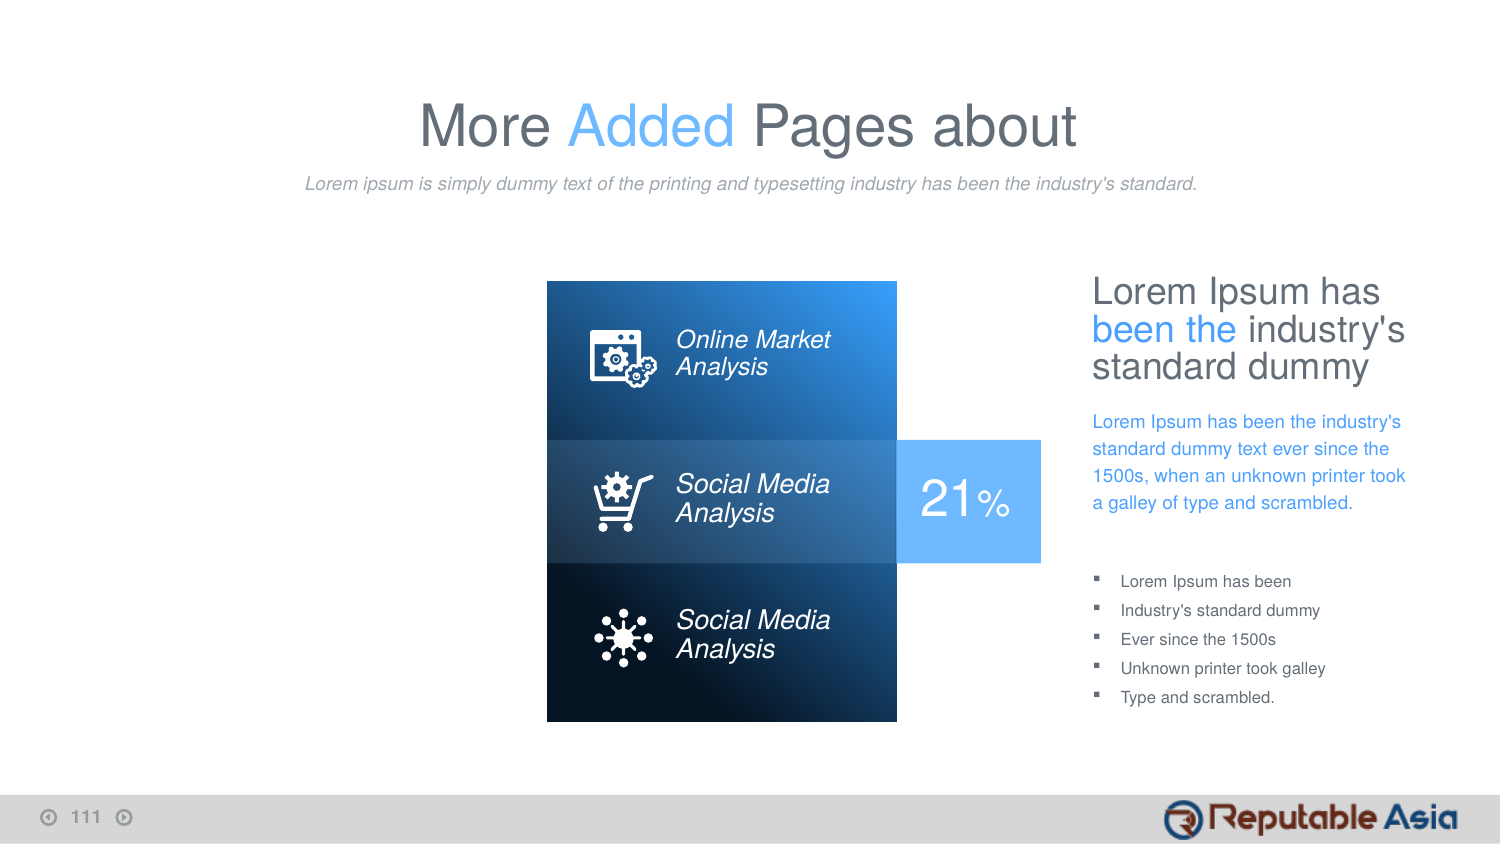

More Added Pages about
Lorem ipsum is simply dummy text of the printing and typesetting industry has been the industry's standard.
Lorem Ipsum has been the industry's standard dummy

Online Market Analysis

Lorem Ipsum has been the industry's standard dummy text ever since the 1500s, when an unknown printer took a galley of type and scrambled.

Social Media Analysis
21%

Lorem Ipsum has been
Industry's standard dummy
Ever since the 1500s
Unknown printer took galley
Type and scrambled.
Social Media Analysis

111